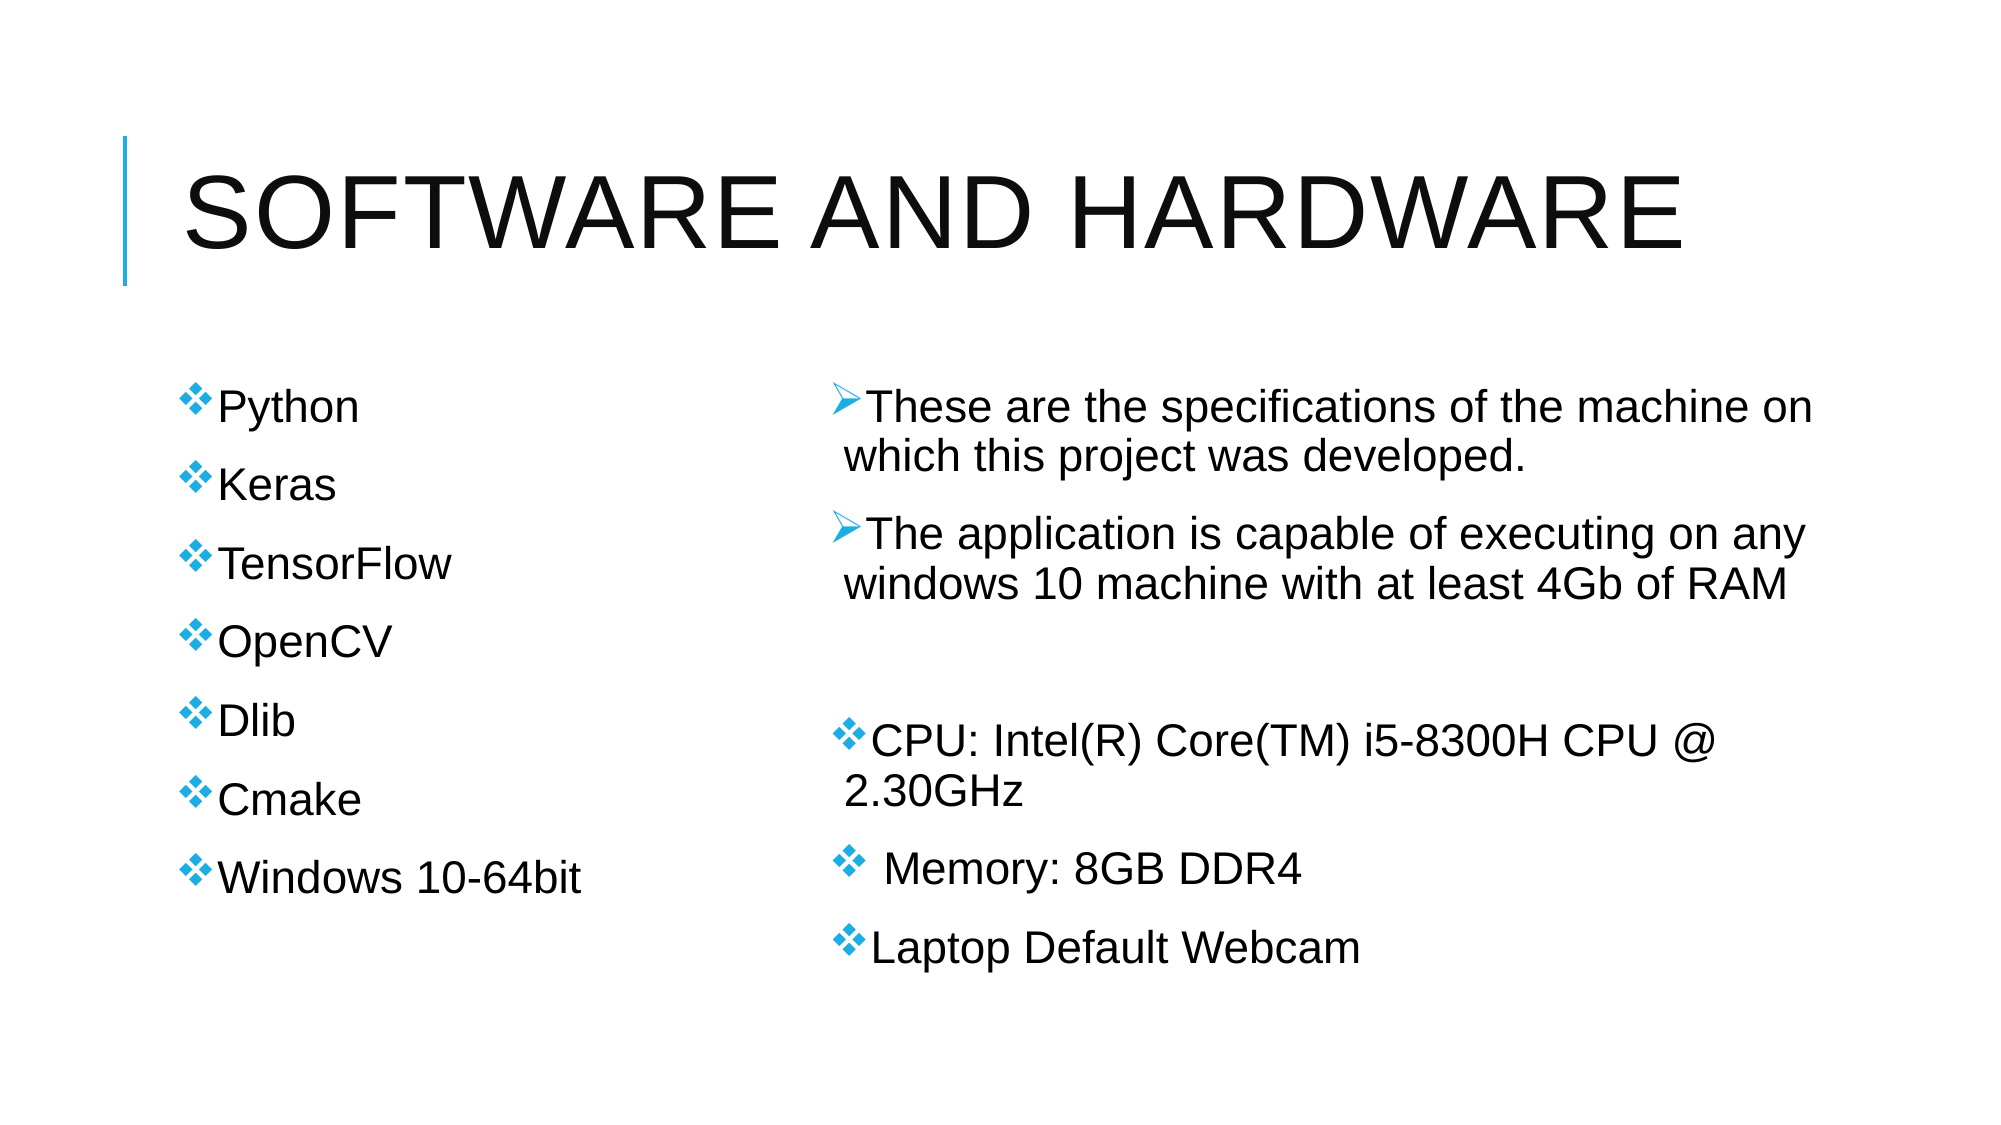

# Software and hardware
Python
Keras
TensorFlow
OpenCV
Dlib
Cmake
Windows 10-64bit

These are the specifications of the machine on which this project was developed.
The application is capable of executing on any windows 10 machine with at least 4Gb of RAM

CPU: Intel(R) Core(TM) i5-8300H CPU @ 2.30GHz
 Memory: 8GB DDR4
Laptop Default Webcam